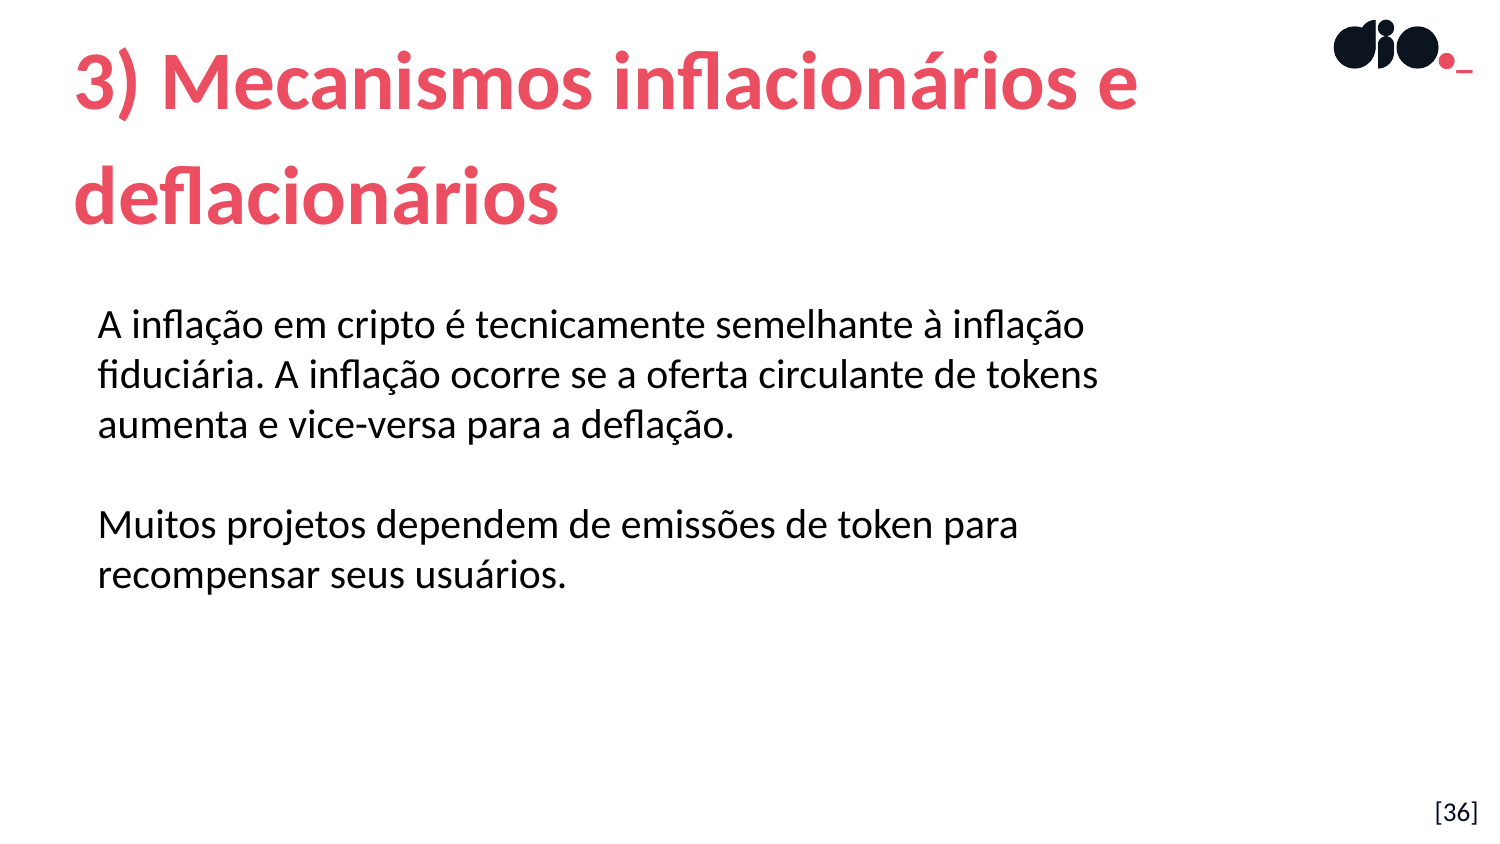

3) Mecanismos inflacionários e deflacionários
A inflação em cripto é tecnicamente semelhante à inflação fiduciária. A inflação ocorre se a oferta circulante de tokens aumenta e vice-versa para a deflação.

Muitos projetos dependem de emissões de token para recompensar seus usuários.
[36]